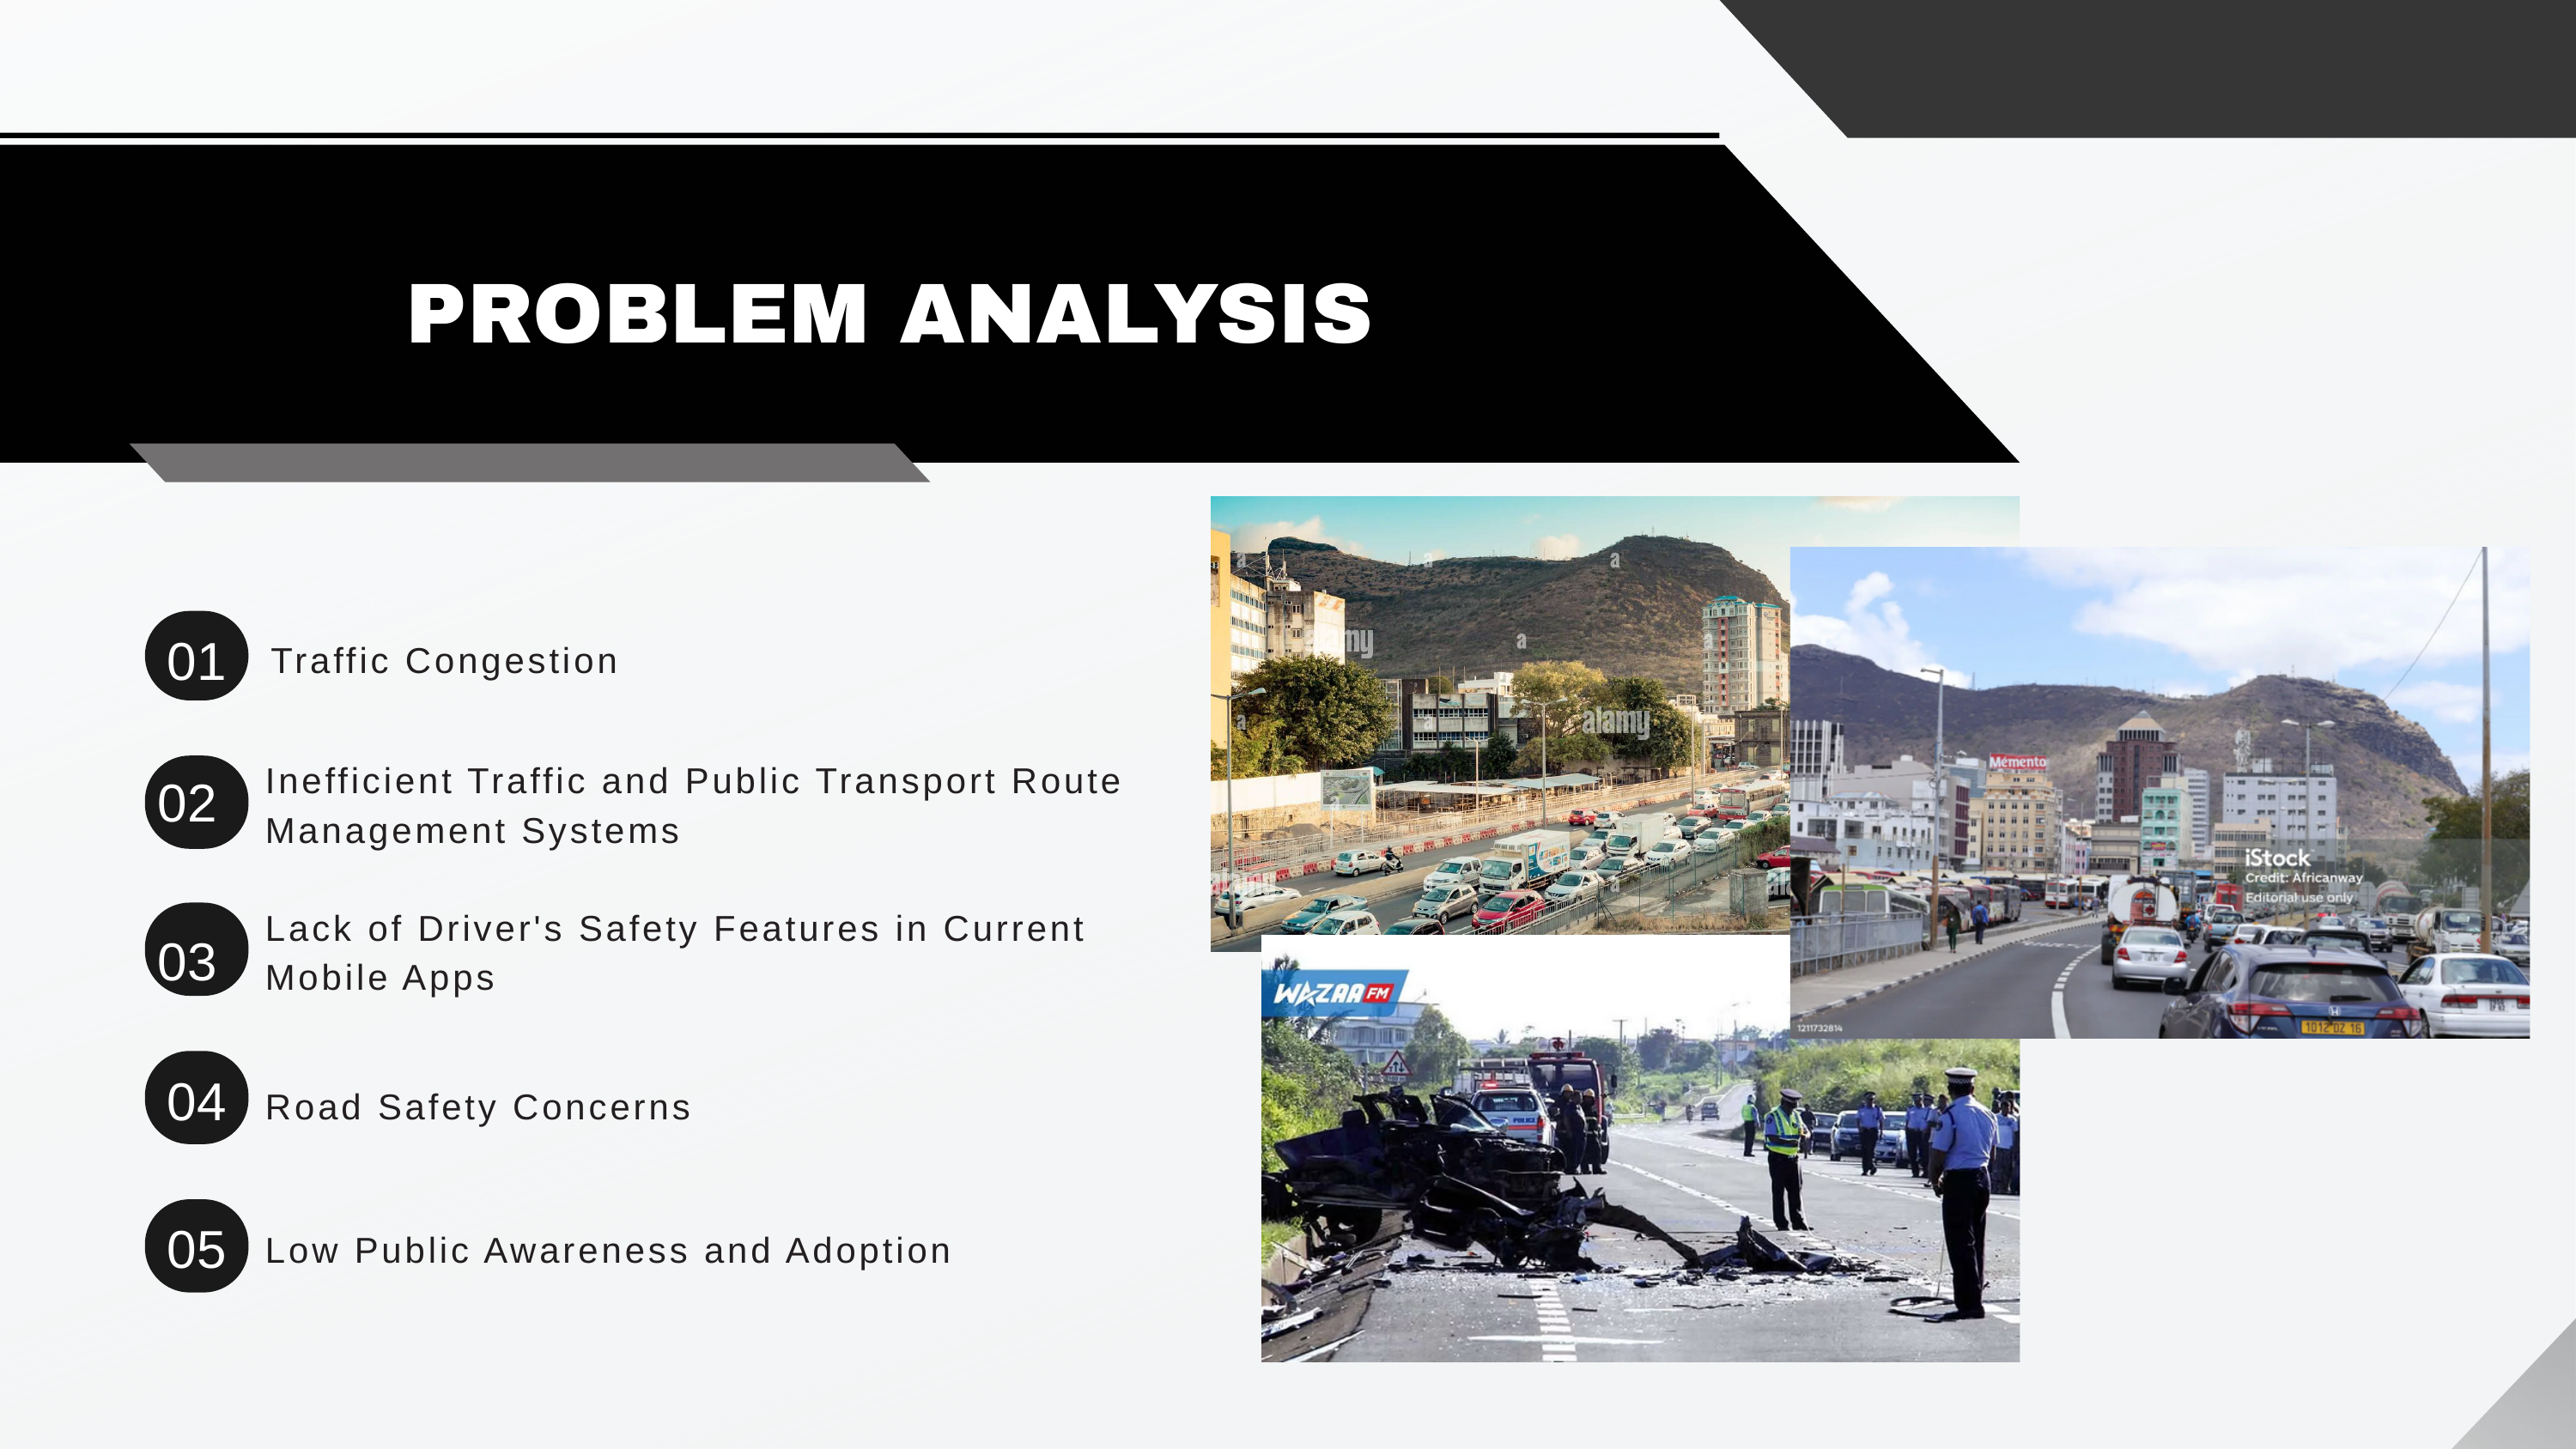

PROBLEM ANALYSIS

01
Traffic Congestion

Inefficient Traffic and Public Transport Route Management Systems

02

Lack of Driver's Safety Features in Current Mobile Apps

03

04
Road Safety Concerns

05
Low Public Awareness and Adoption